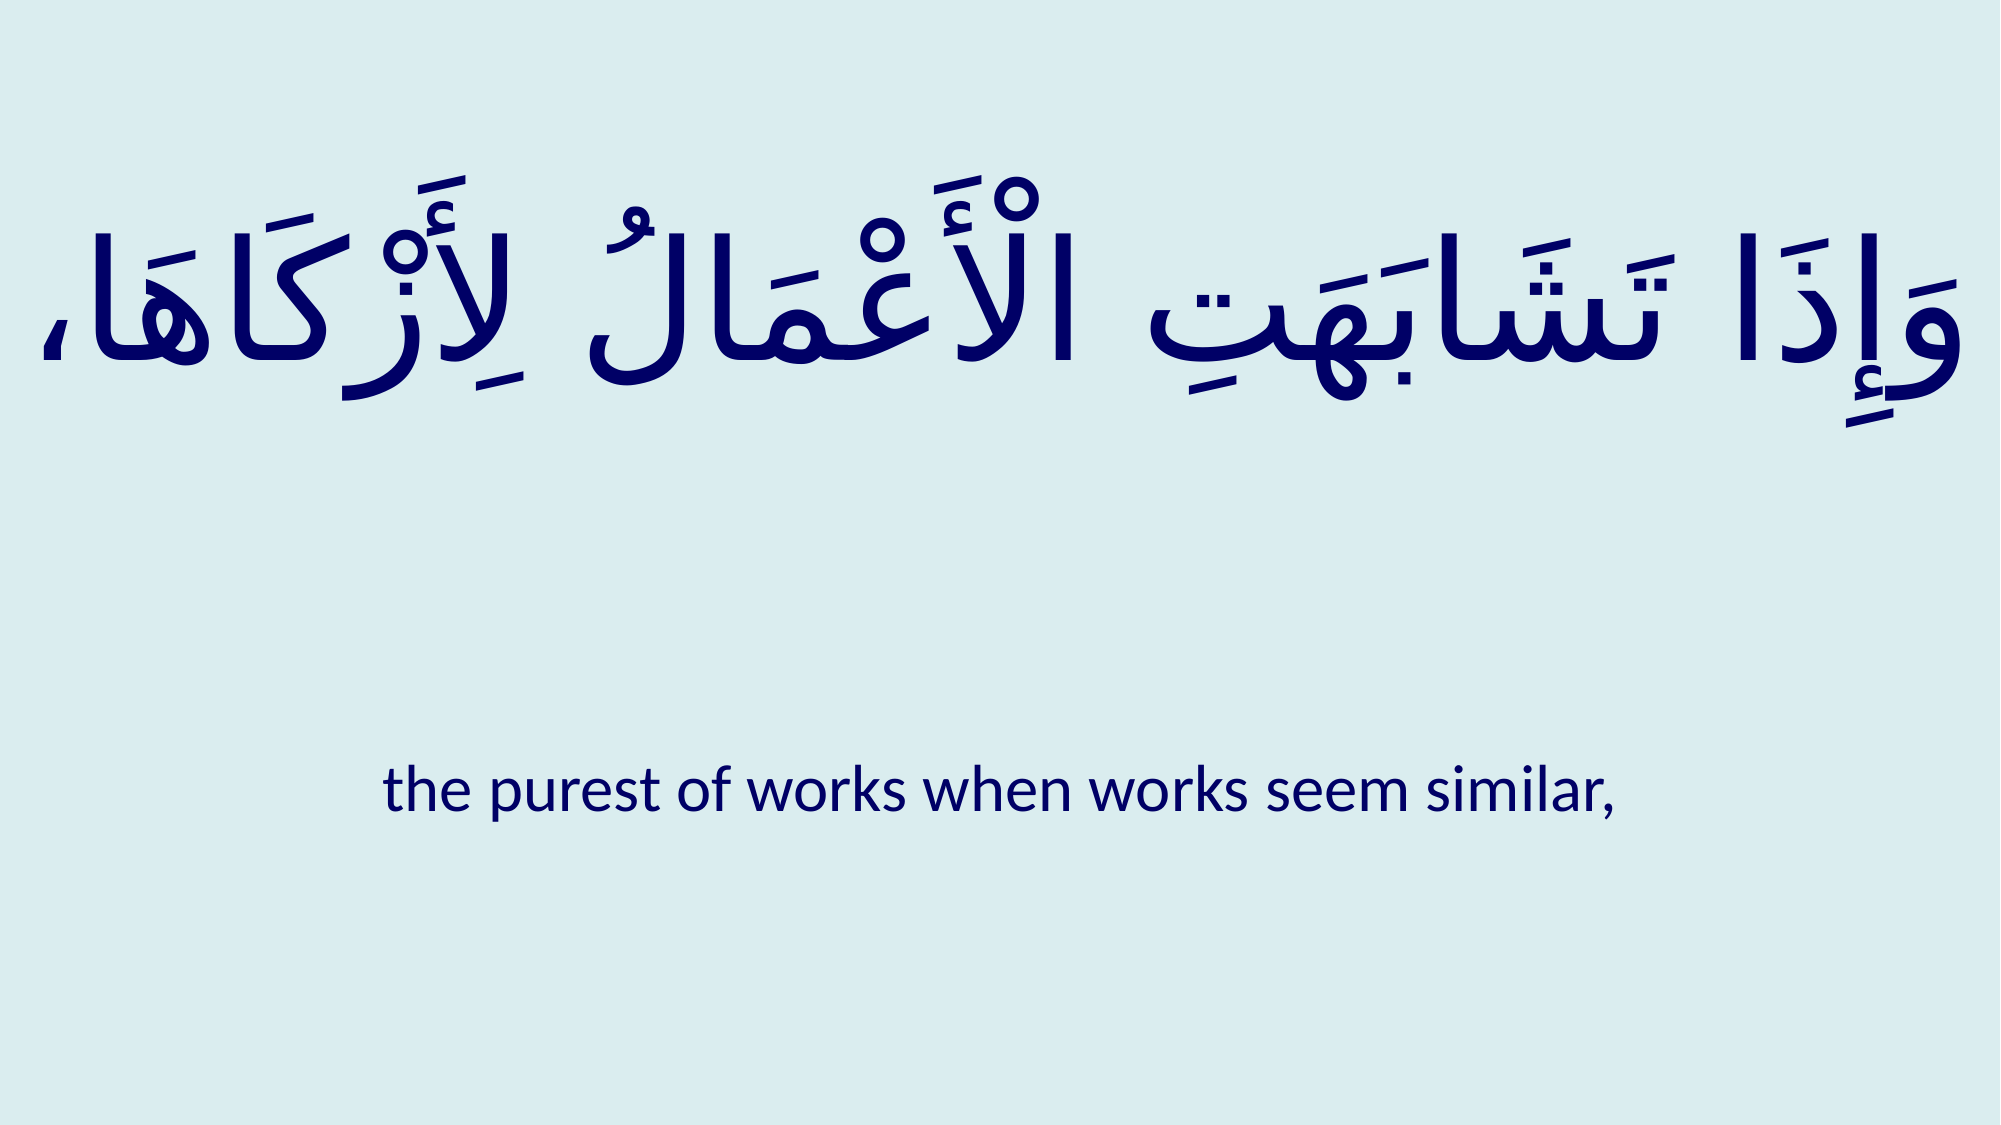

# وَإِذَا تَشَابَهَتِ الْأَعْمَالُ لِأَزْكَاهَا،
the purest of works when works seem similar,